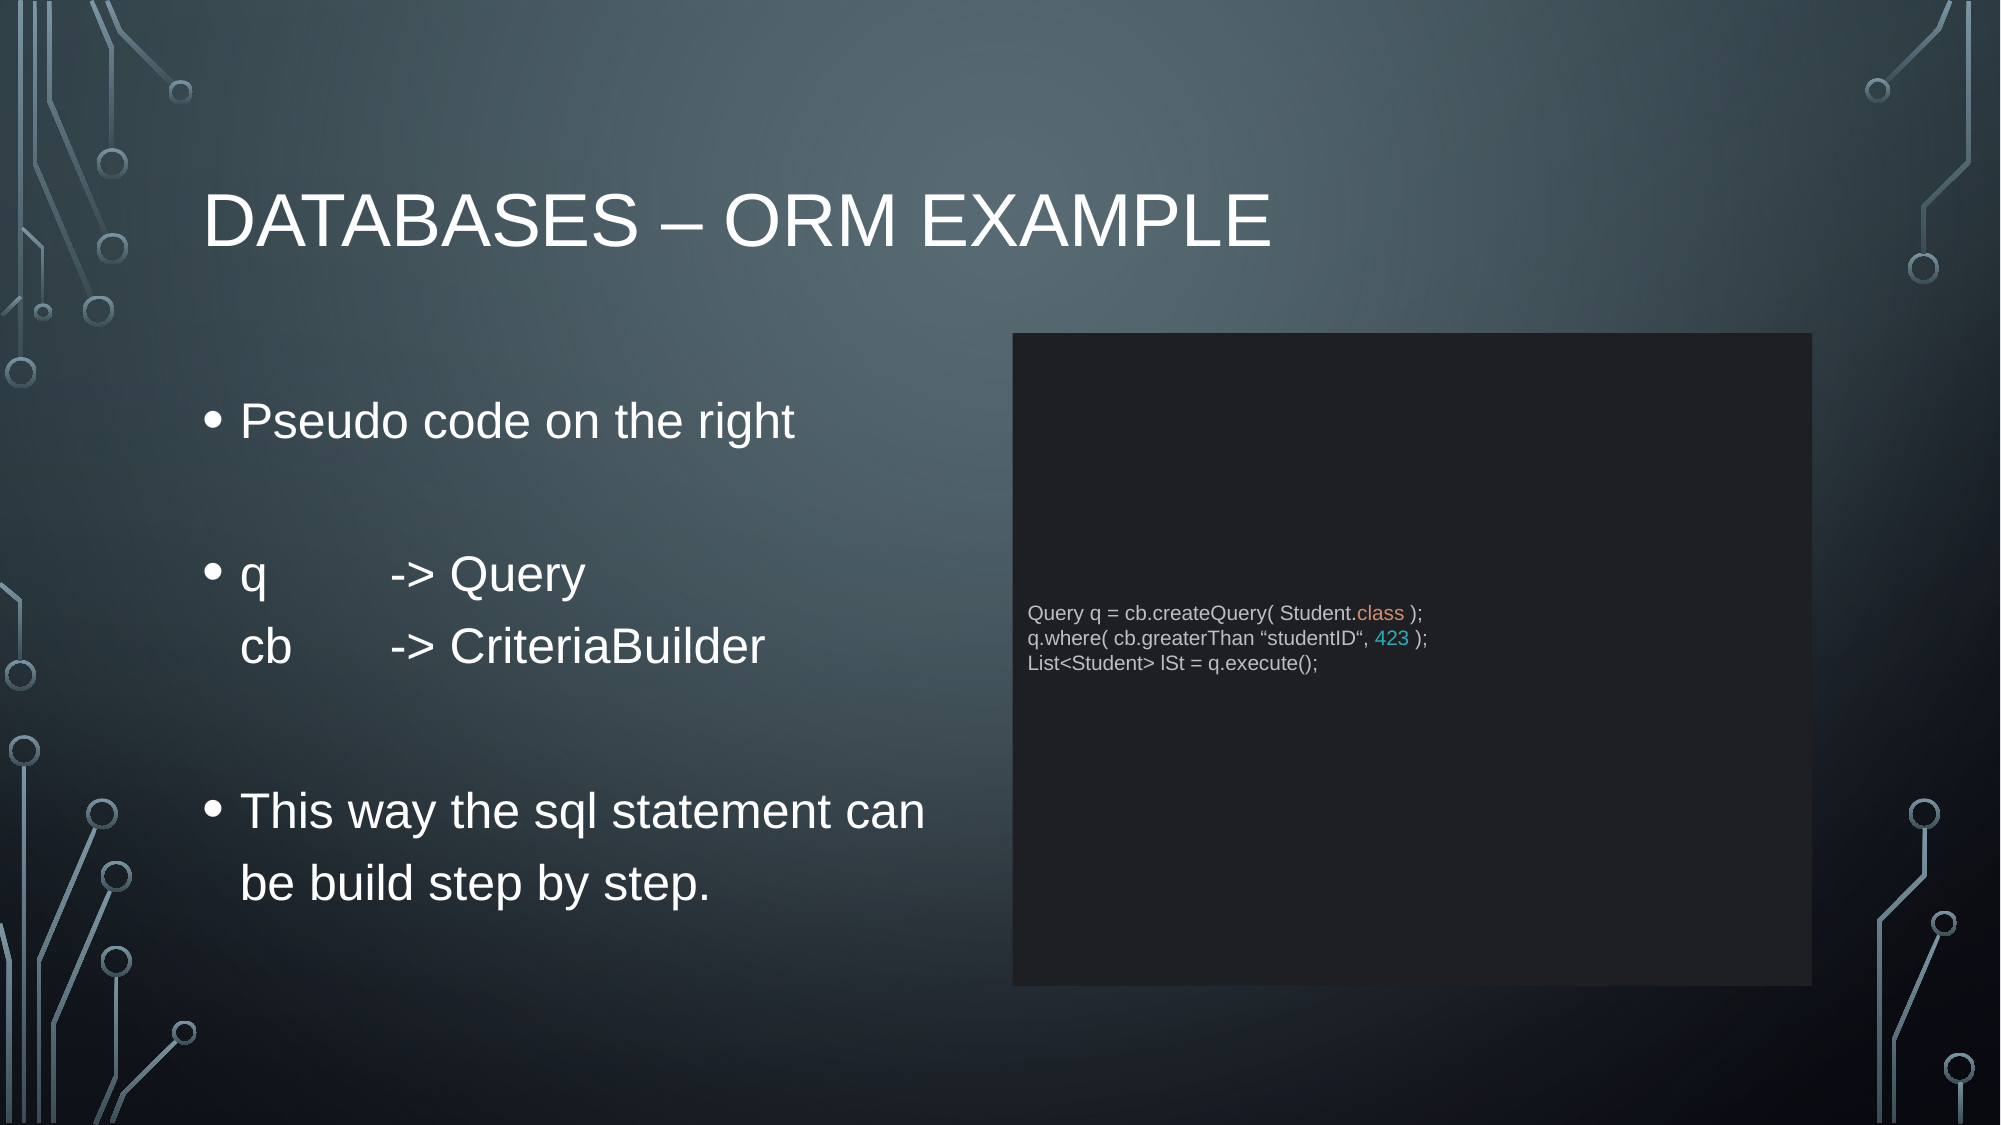

# Databases – ORM Example
Pseudo code on the right
q	-> Query
cb	-> CriteriaBuilder
This way the sql statement can be build step by step.
Query q = cb.createQuery( Student.class );
q.where( cb.greaterThan “studentID“, 423 );
List<Student> lSt = q.execute();